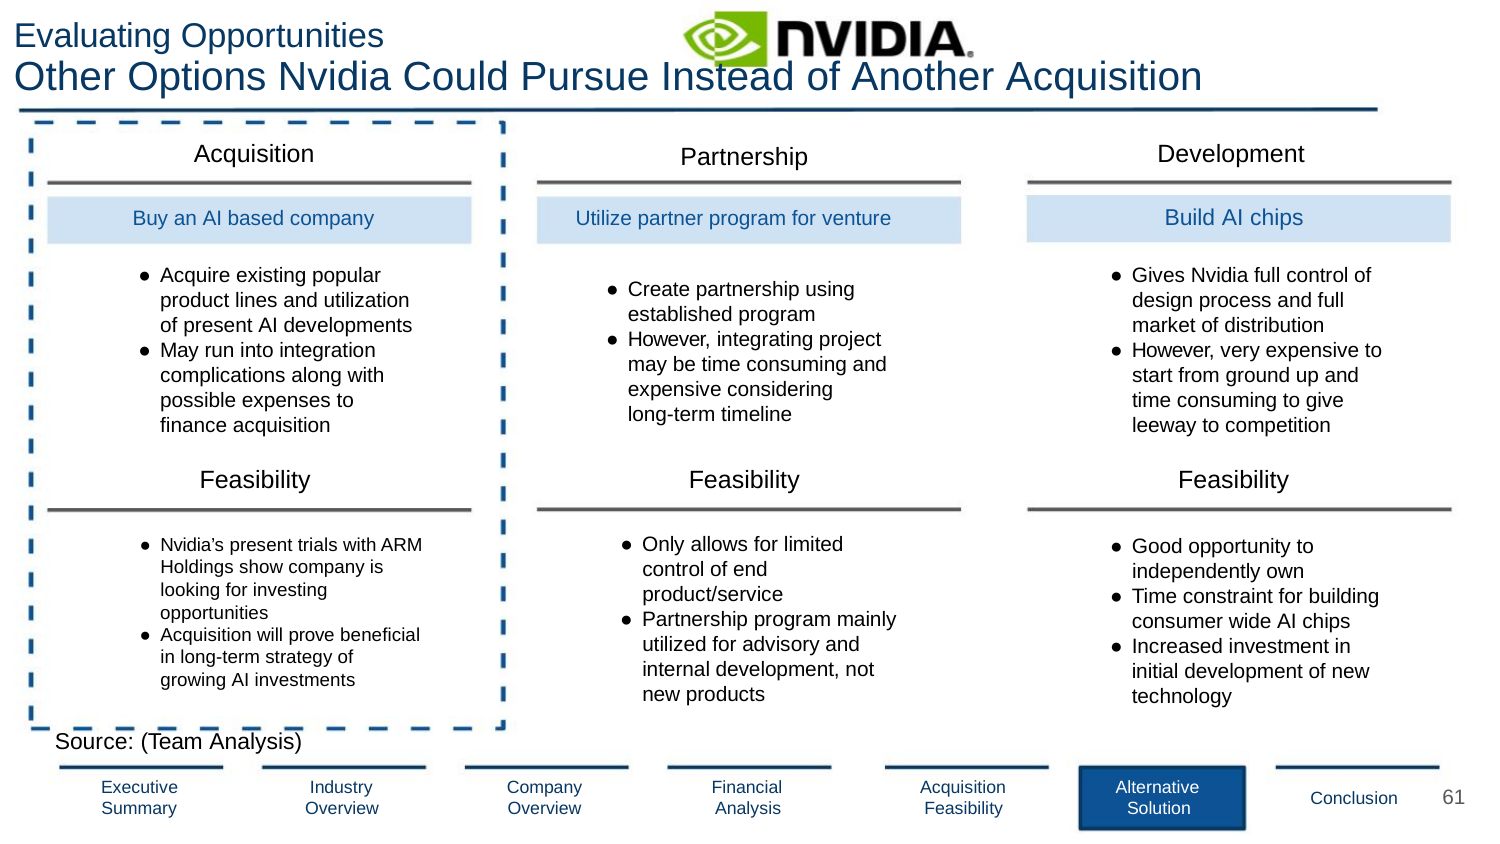

Evaluating Opportunities
Other Options Nvidia Could Pursue Instead of Another Acquisition
Acquisition
Development
Build AI chips
Partnership
Buy an AI based company
Utilize partner program for venture
● Acquire existing popular
product lines and utilization
of present AI developments
● May run into integration
complications along with
possible expenses to
● Gives Nvidia full control of
design process and full
market of distribution
● However, very expensive to
start from ground up and
time consuming to give
leeway to competition
● Create partnership using
established program
● However, integrating project
may be time consuming and
expensive considering
long-term timeline
ﬁnance acquisition
Feasibility
Feasibility
Feasibility
● Only allows for limited
control of end
● Nvidia’s present trials with ARM
Holdings show company is
looking for investing
● Good opportunity to
independently own
product/service
● Time constraint for building
consumer wide AI chips
● Increased investment in
initial development of new
technology
opportunities
● Partnership program mainly
utilized for advisory and
internal development, not
new products
● Acquisition will prove beneﬁcial
in long-term strategy of
growing AI investments
Source: (Team Analysis)
Executive
Summary
Industry
Overview
Company
Overview
Financial
Analysis
Acquisition
Feasibility
Alternative
Solution
61
Conclusion